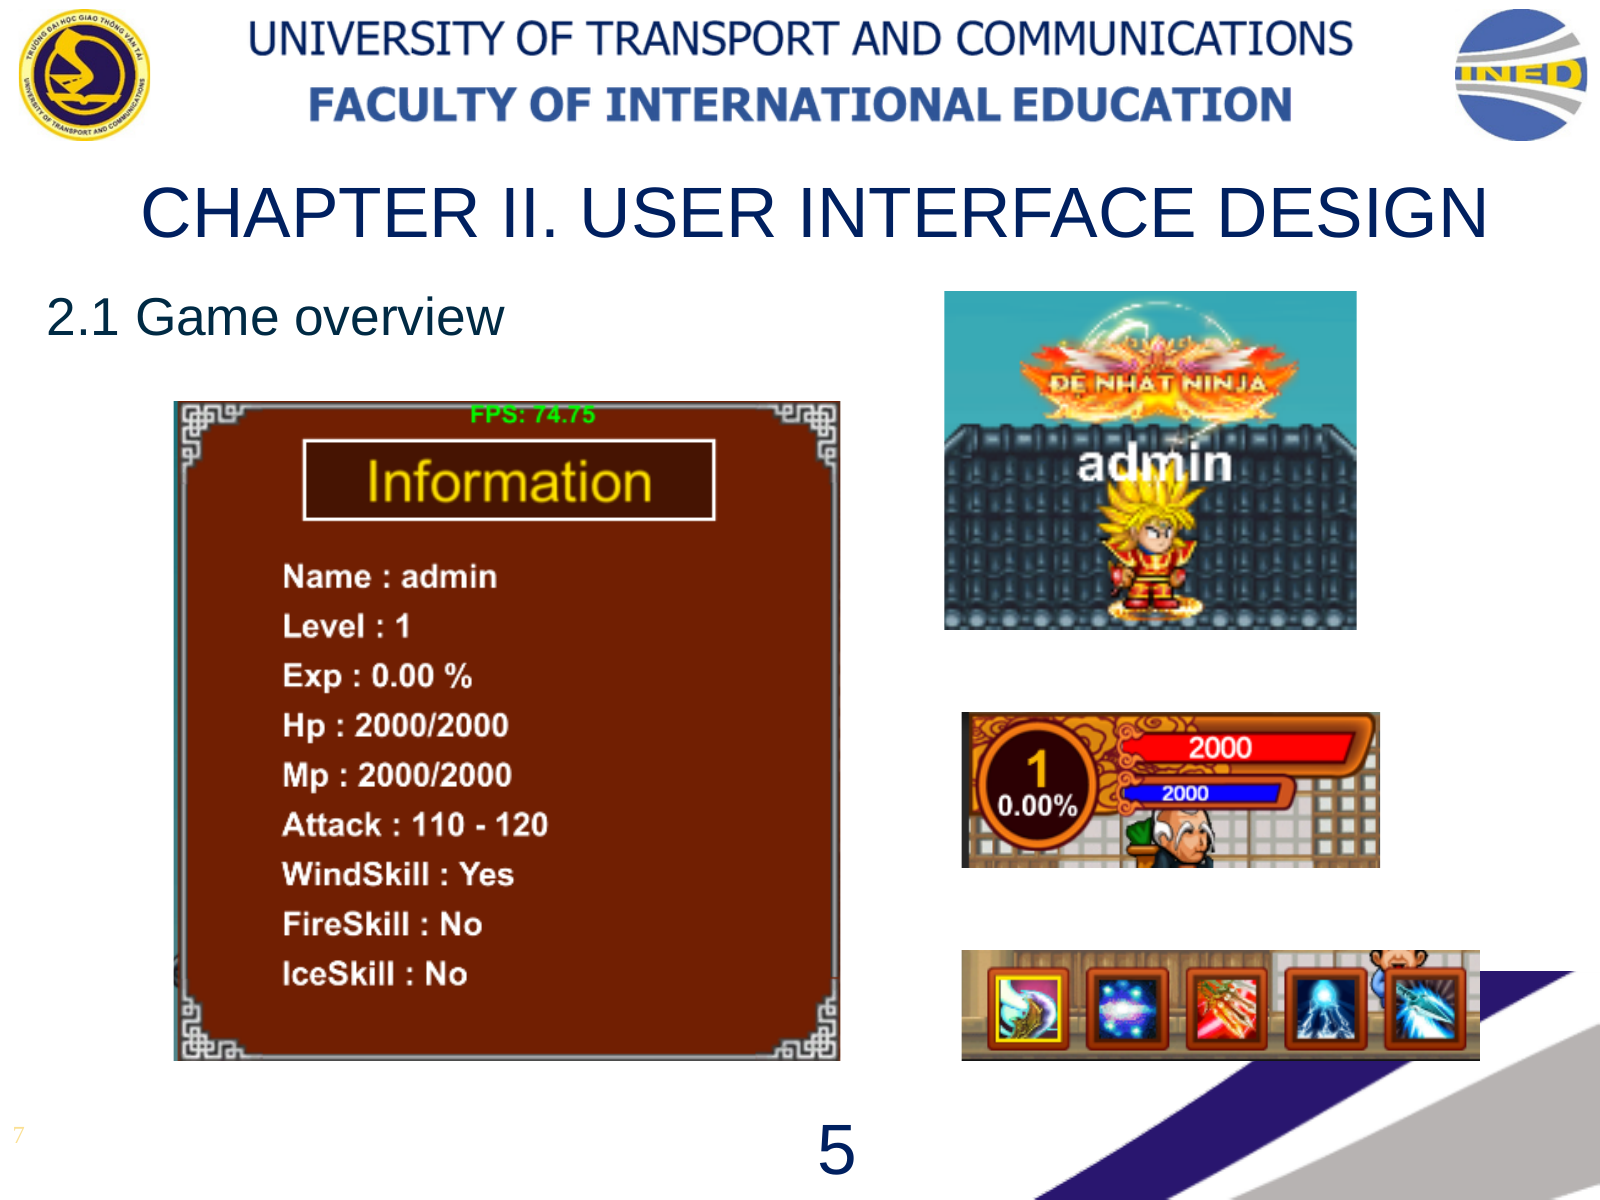

CHAPTER II. USER INTERFACE DESIGN
2.1 Game overview

5
7